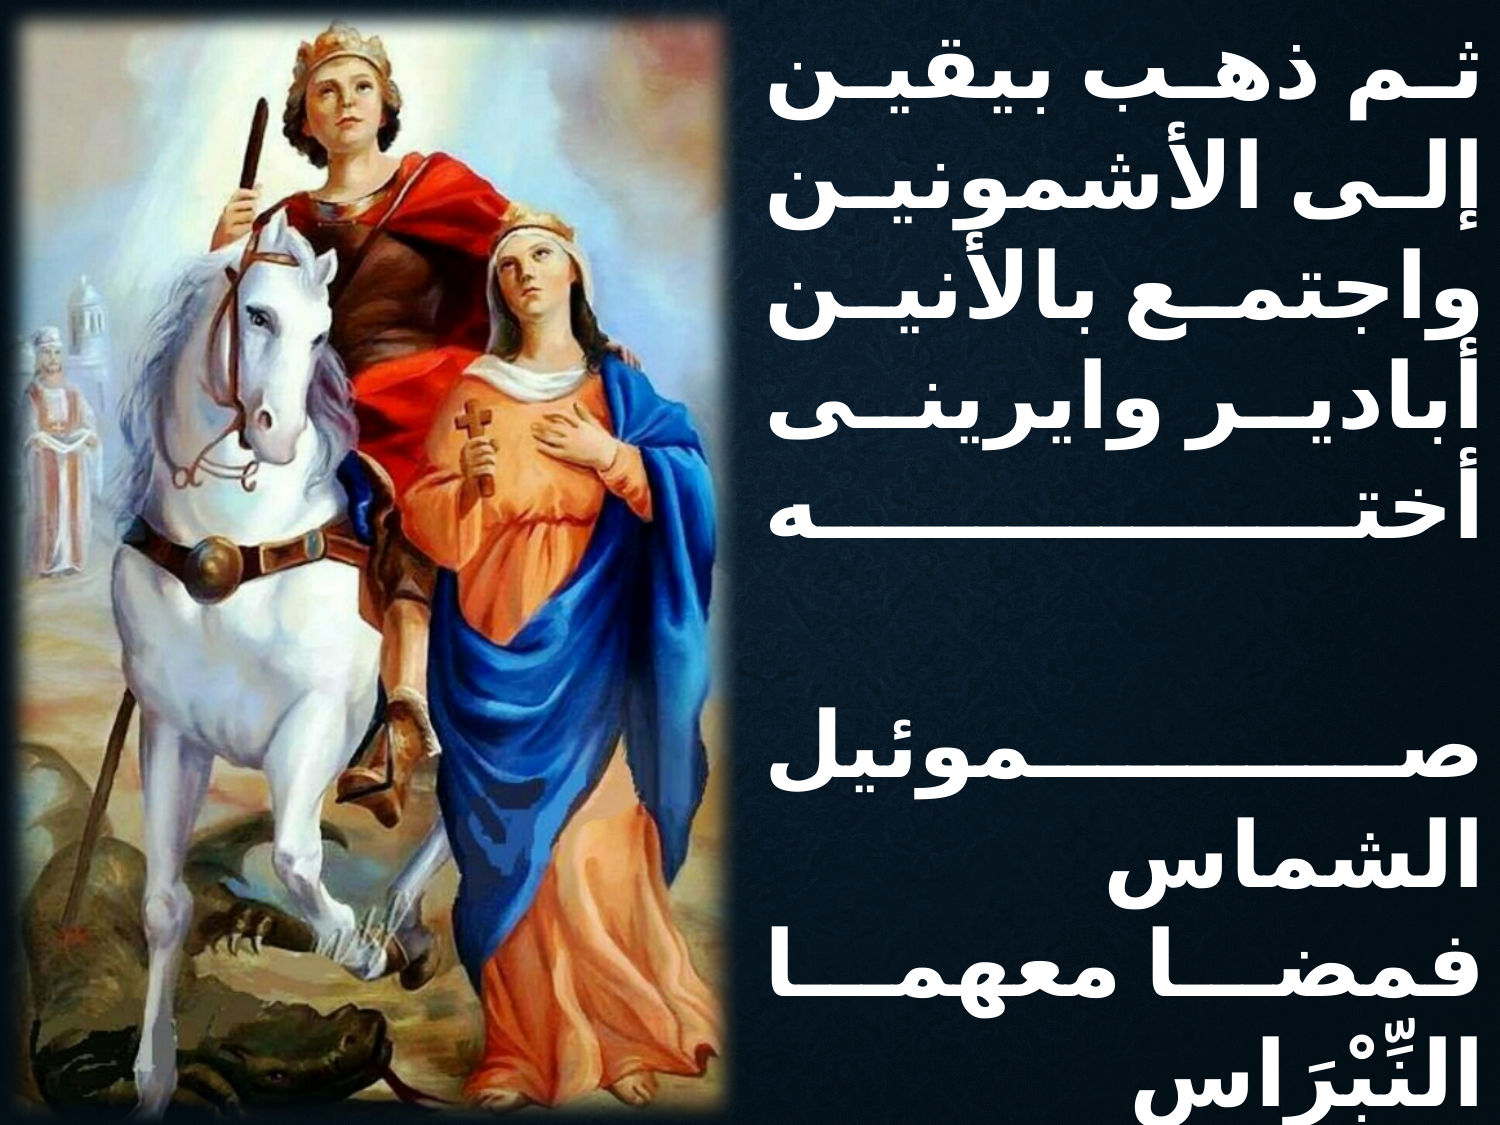

ثم ذهب بيقين
إلى الأشمونين
واجتمع بالأنين
أبادير وايرينى أخته
صموئيل الشماس
فمضا معهما النِّبْرَاس
إلى أنصنا باحتراس
أبادير وايرينى أخته